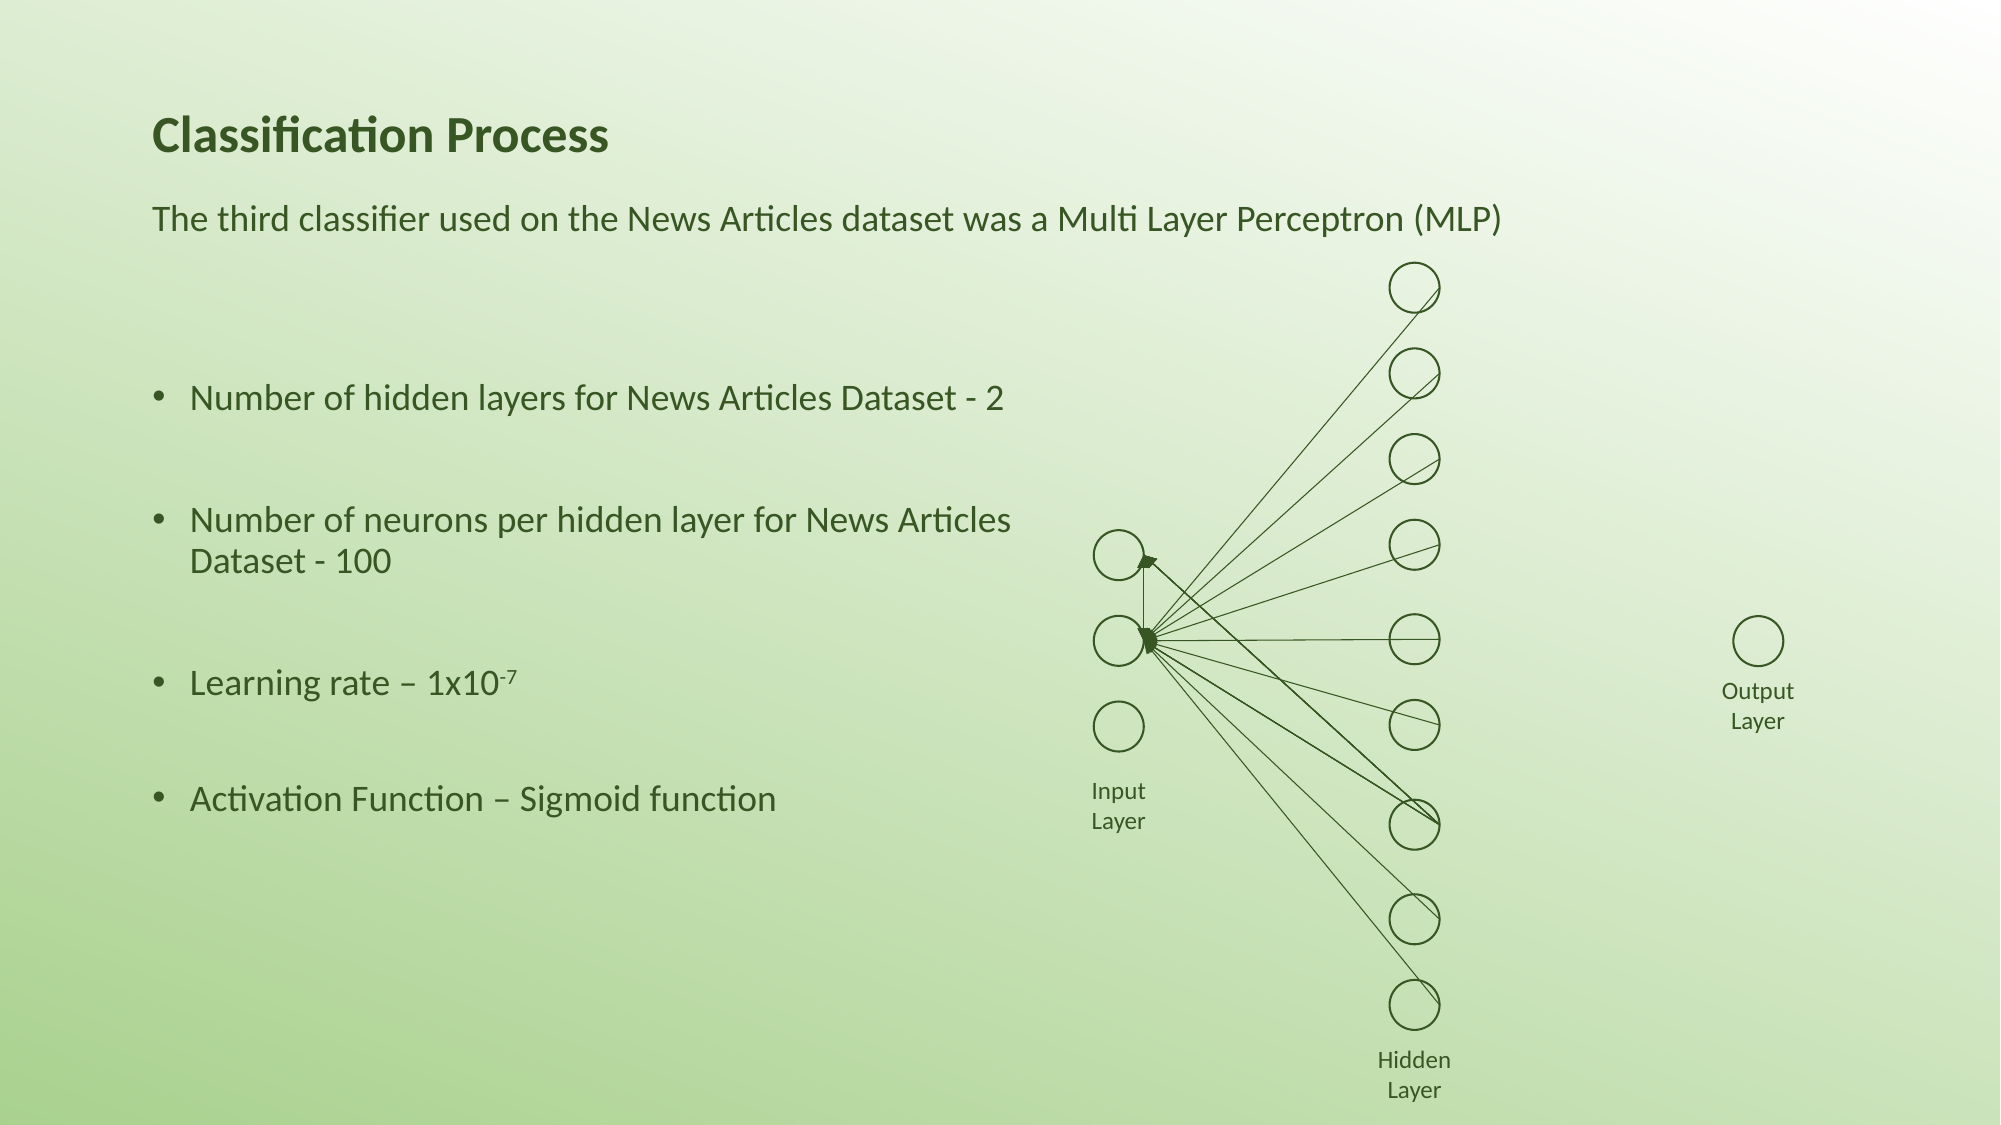

# Classification Process
The third classifier used on the News Articles dataset was a Multi Layer Perceptron (MLP)

Number of hidden layers for News Articles Dataset - 2

Number of neurons per hidden layer for News Articles Dataset - 100

Learning rate – 1x10-7

Activation Function – Sigmoid function

Output Layer
Input Layer
Hidden Layer